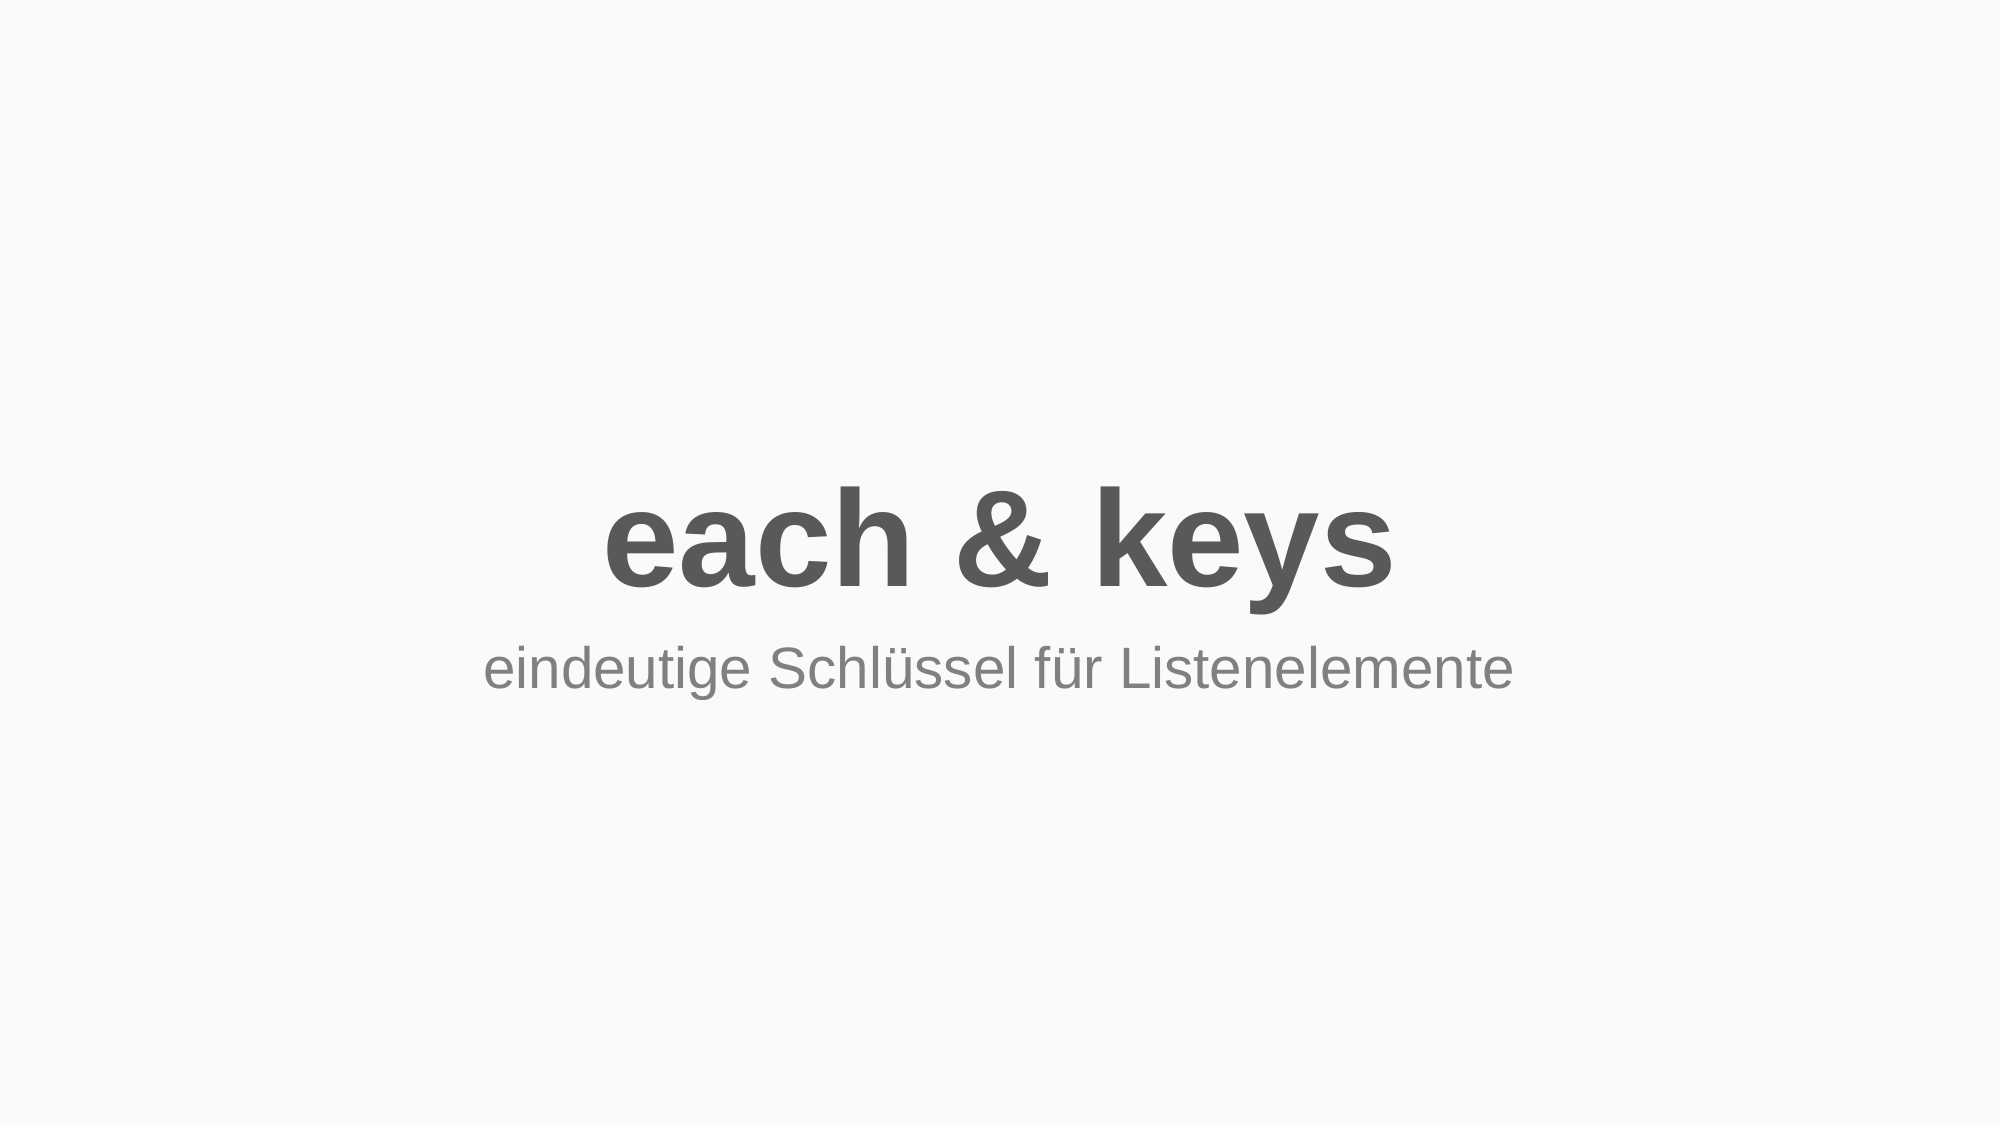

each & keys

eindeutige Schlüssel für Listenelemente